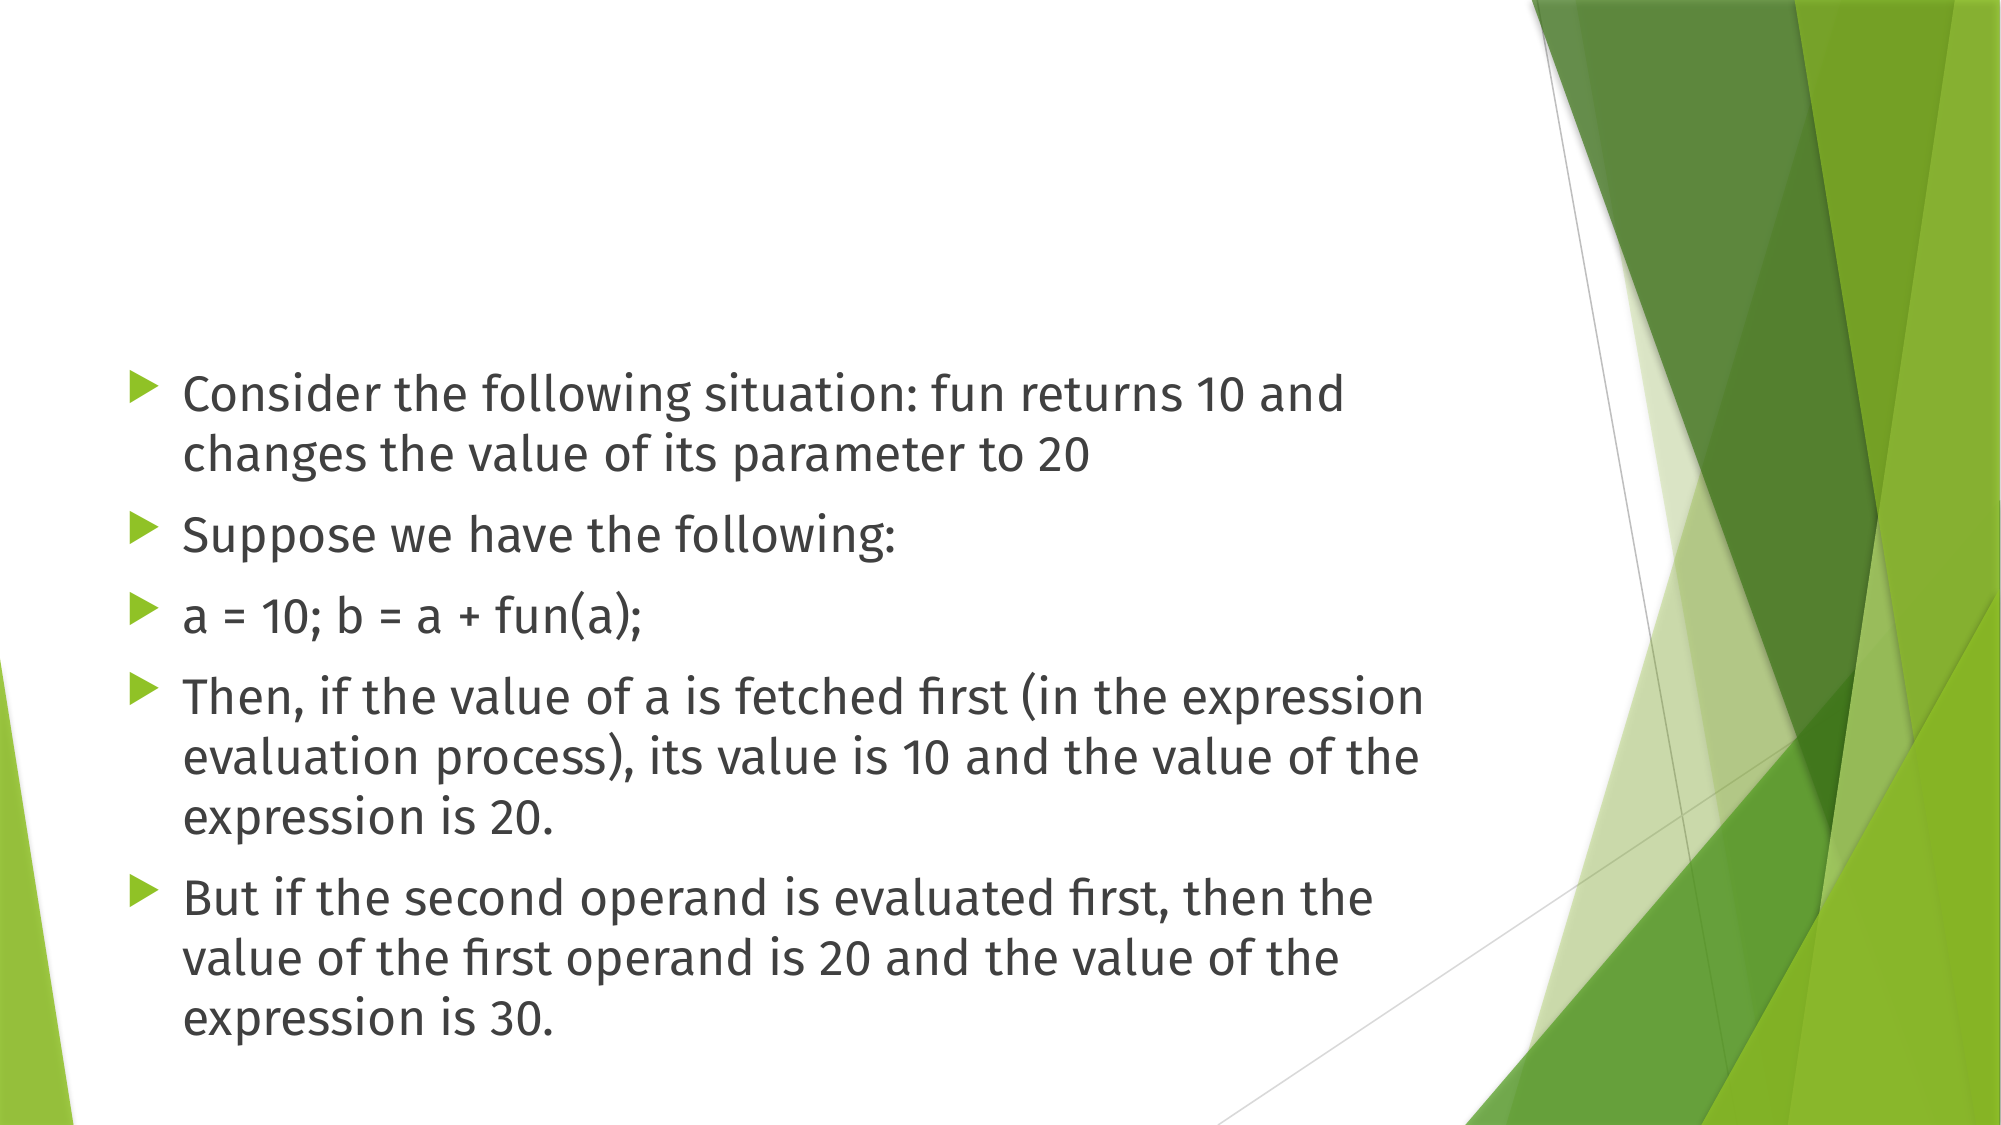

#
Consider the following situation: fun returns 10 and changes the value of its parameter to 20
Suppose we have the following:
a = 10; b = a + fun(a);
Then, if the value of a is fetched first (in the expression evaluation process), its value is 10 and the value of the expression is 20.
But if the second operand is evaluated first, then the value of the first operand is 20 and the value of the expression is 30.